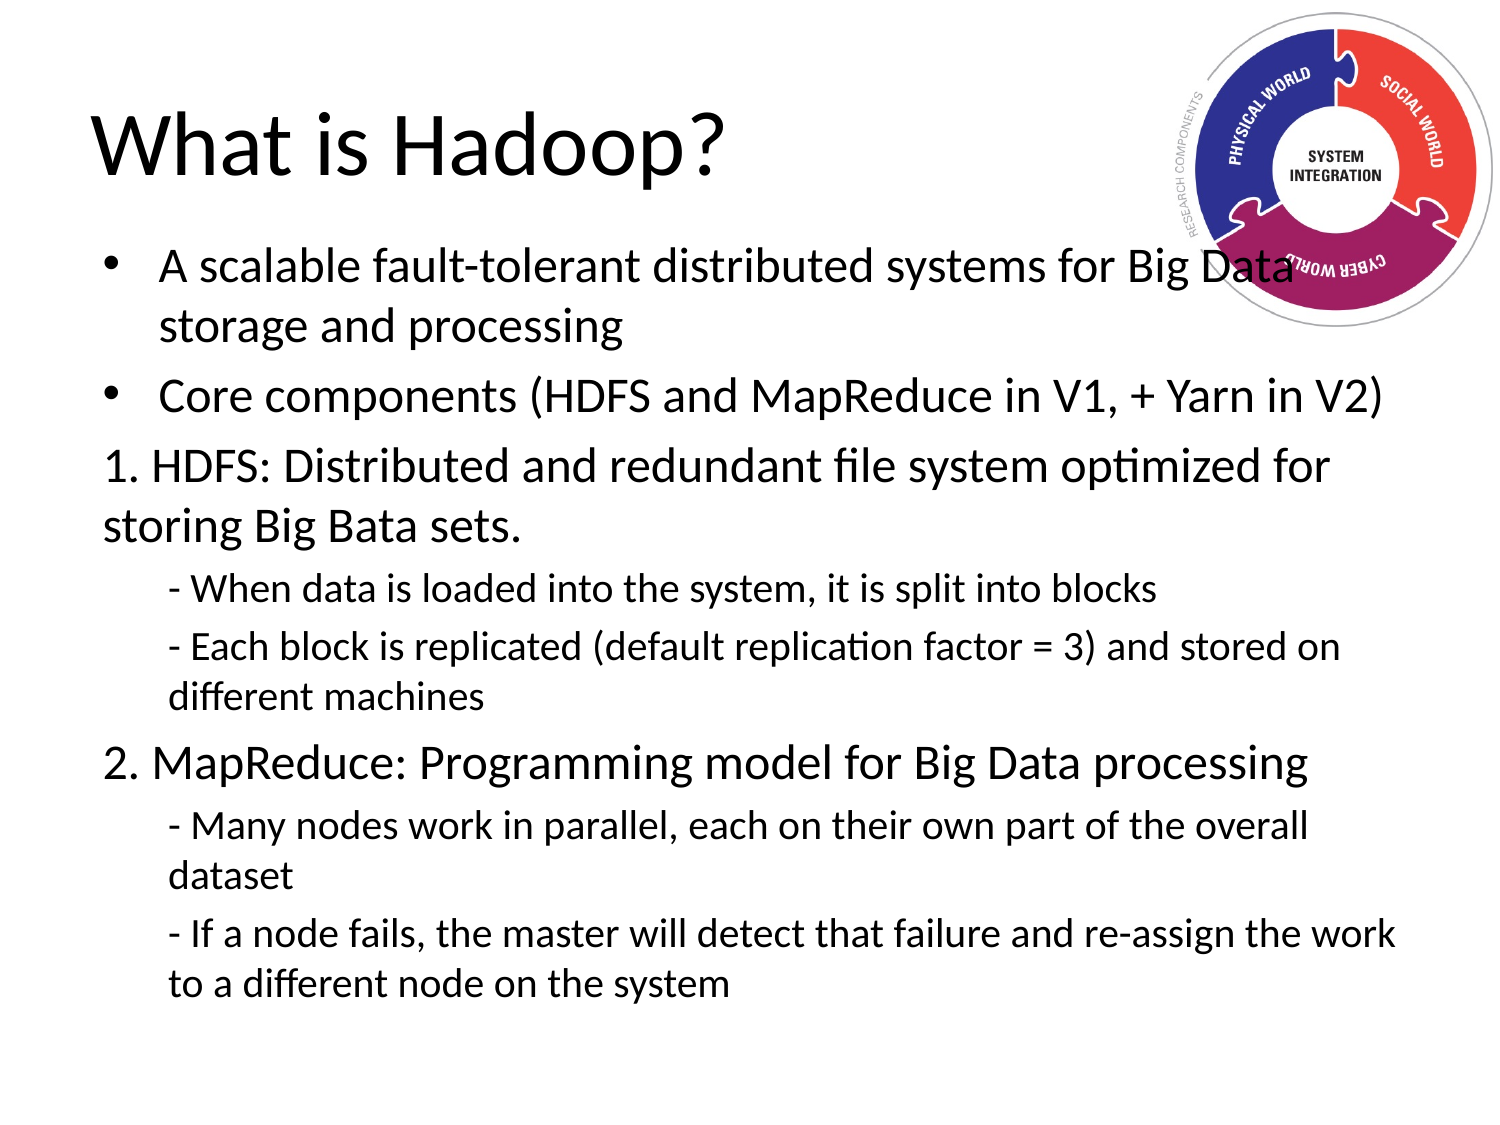

# What is Hadoop?
A scalable fault-tolerant distributed systems for Big Data storage and processing
Core components (HDFS and MapReduce in V1, + Yarn in V2)
1. HDFS: Distributed and redundant file system optimized for storing Big Bata sets.
- When data is loaded into the system, it is split into blocks
- Each block is replicated (default replication factor = 3) and stored on different machines
2. MapReduce: Programming model for Big Data processing
- Many nodes work in parallel, each on their own part of the overall dataset
- If a node fails, the master will detect that failure and re-assign the work to a different node on the system